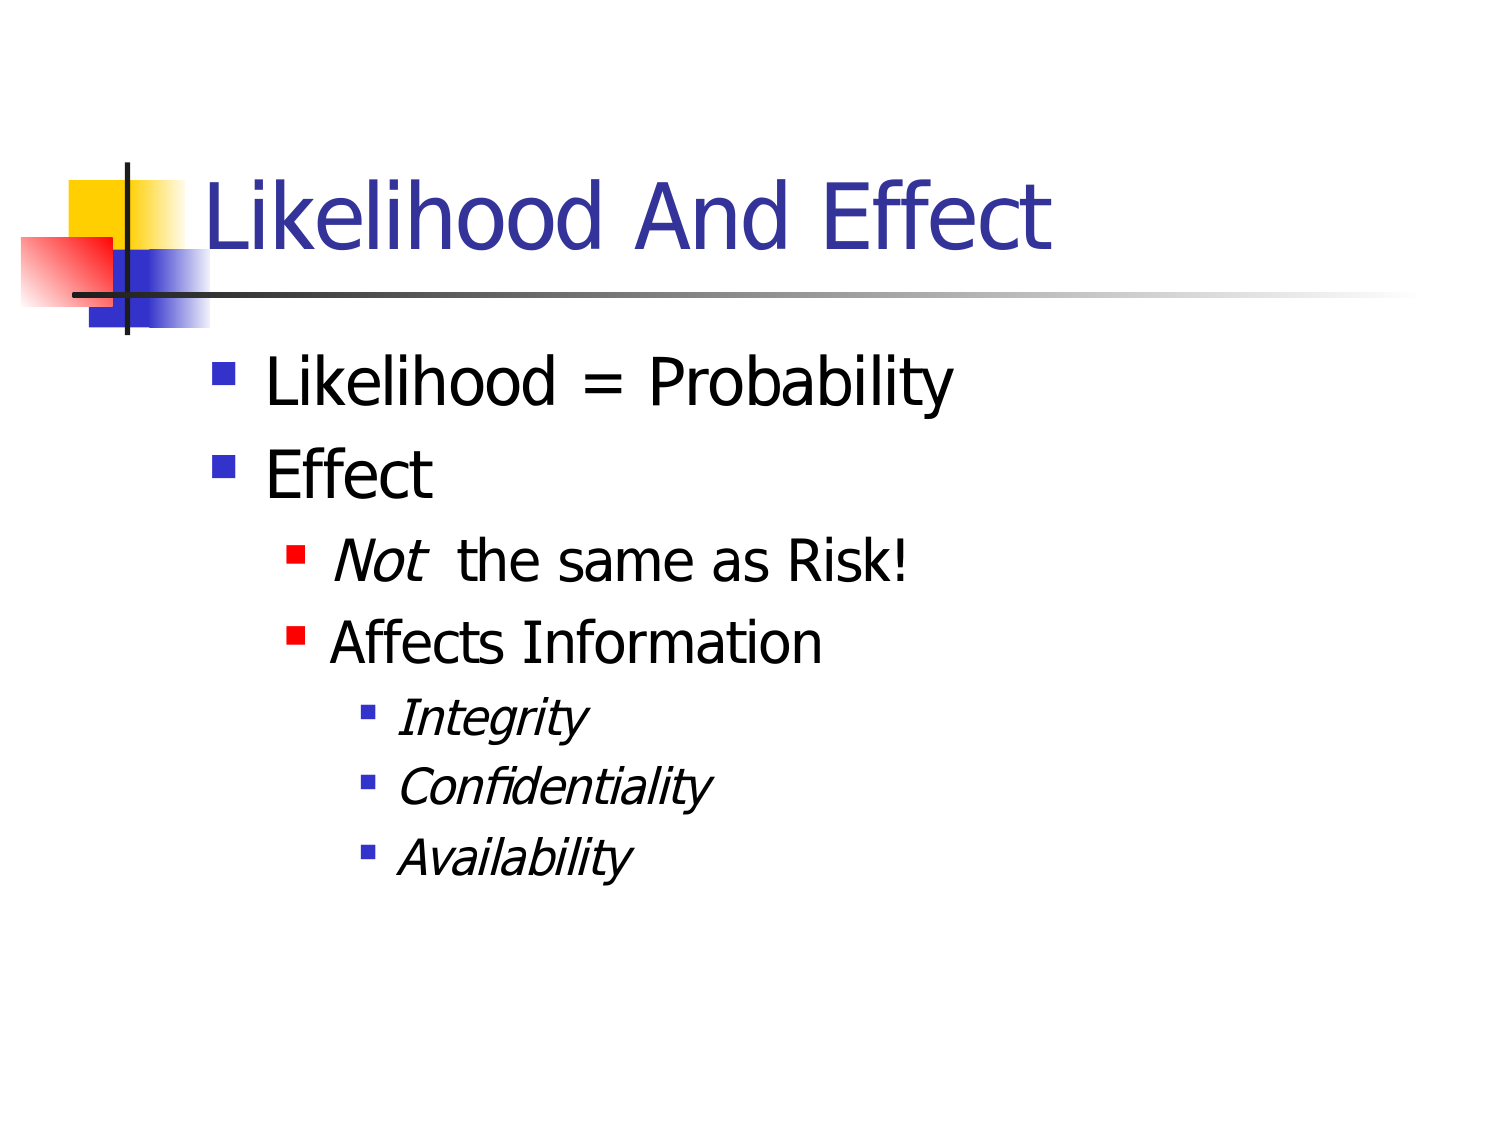

# Likelihood And Effect
Likelihood = Probability
Effect
Not  the same as Risk!
Affects Information
Integrity
Confidentiality
Availability